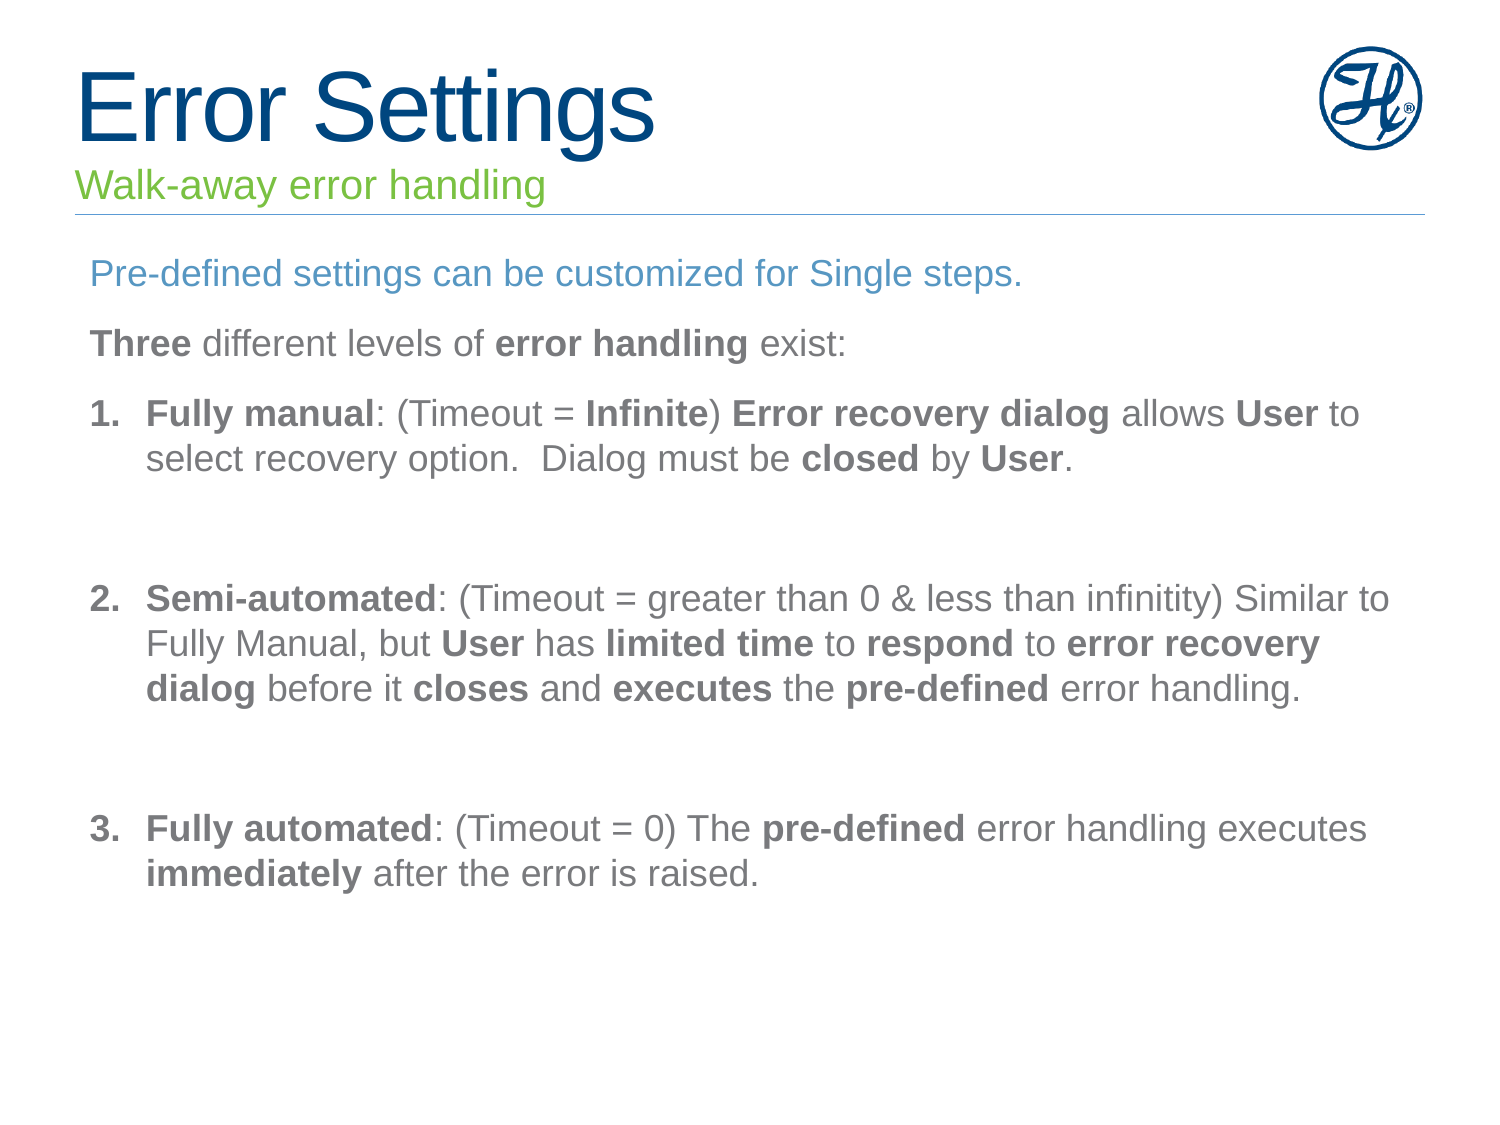

# Error Settings
Walk-away error handling
Pre-defined settings can be customized for Single steps.
Three different levels of error handling exist:
Fully manual: (Timeout = Infinite) Error recovery dialog allows User to select recovery option.  Dialog must be closed by User.

Semi-automated: (Timeout = greater than 0 & less than infinitity) Similar to Fully Manual, but User has limited time to respond to error recovery dialog before it closes and executes the pre-defined error handling.

Fully automated: (Timeout = 0) The pre-defined error handling executes immediately after the error is raised.